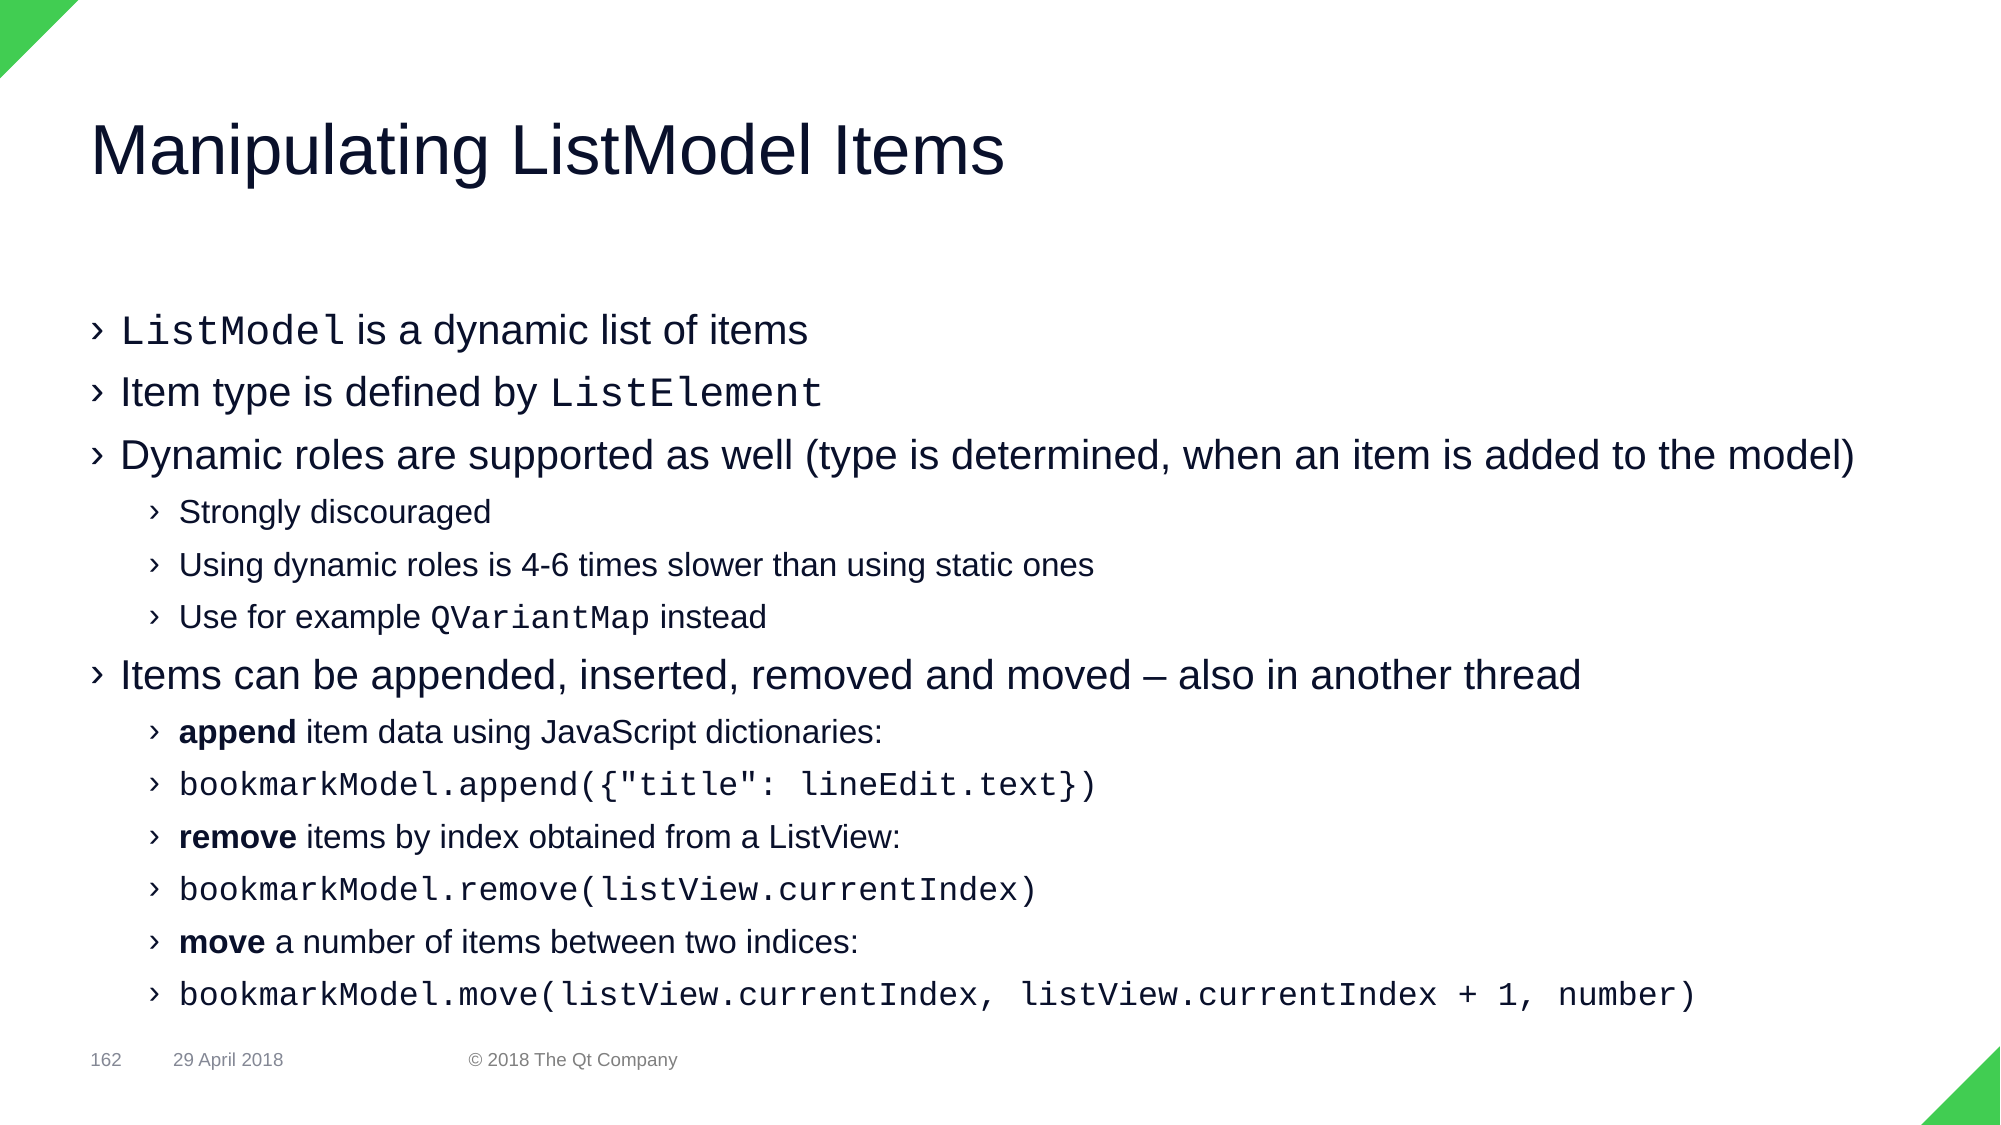

# Manipulating ListModel Items
ListModel is a dynamic list of items
Item type is defined by ListElement
Dynamic roles are supported as well (type is determined, when an item is added to the model)
Strongly discouraged
Using dynamic roles is 4-6 times slower than using static ones
Use for example QVariantMap instead
Items can be appended, inserted, removed and moved – also in another thread
append item data using JavaScript dictionaries:
bookmarkModel.append({"title": lineEdit.text})
remove items by index obtained from a ListView:
bookmarkModel.remove(listView.currentIndex)
move a number of items between two indices:
bookmarkModel.move(listView.currentIndex, listView.currentIndex + 1, number)
162
29 April 2018
© 2018 The Qt Company